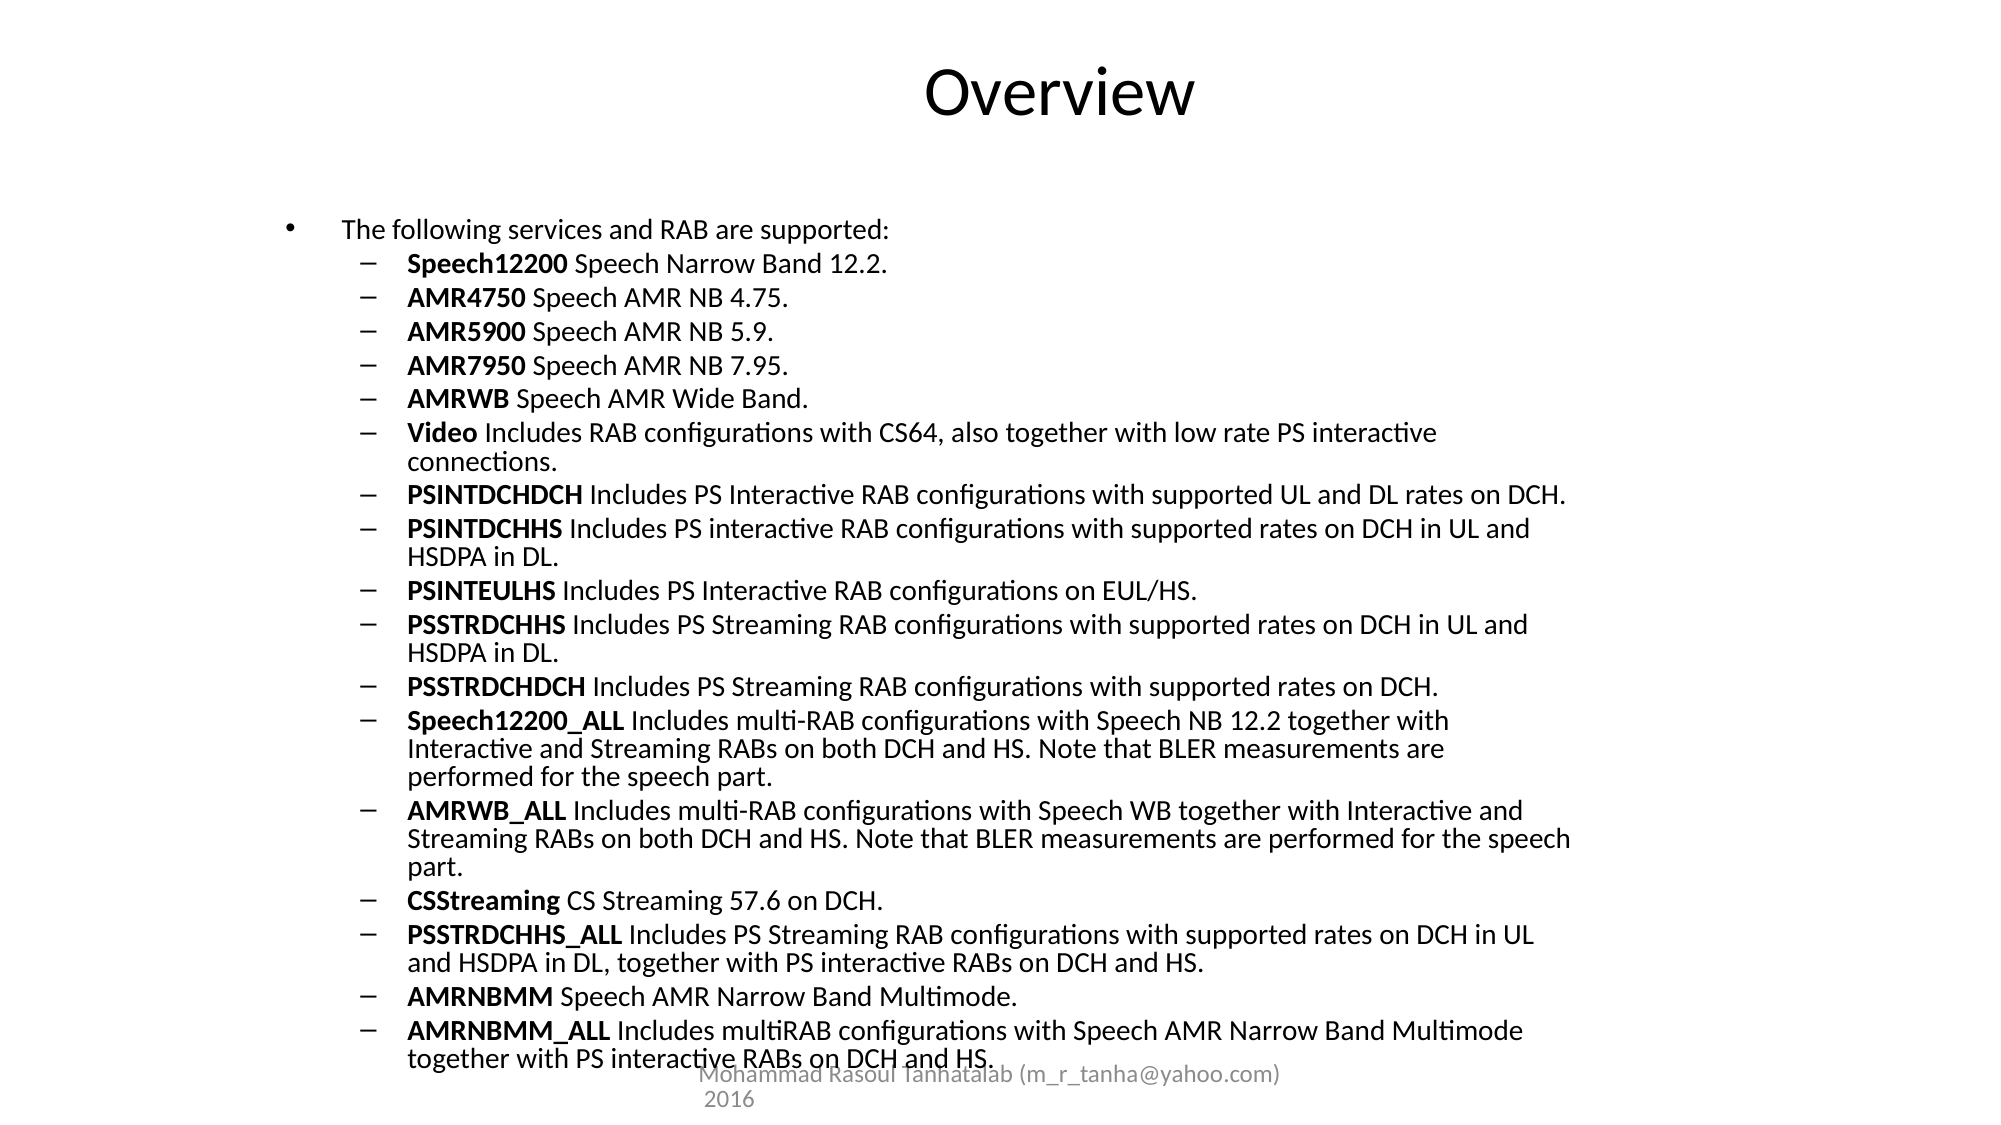

# Overview
The following services and RAB are supported:
Speech12200 Speech Narrow Band 12.2.
AMR4750 Speech AMR NB 4.75.
AMR5900 Speech AMR NB 5.9.
AMR7950 Speech AMR NB 7.95.
AMRWB Speech AMR Wide Band.
Video Includes RAB configurations with CS64, also together with low rate PS interactive connections.
PSINTDCHDCH Includes PS Interactive RAB configurations with supported UL and DL rates on DCH.
PSINTDCHHS Includes PS interactive RAB configurations with supported rates on DCH in UL and HSDPA in DL.
PSINTEULHS Includes PS Interactive RAB configurations on EUL/HS.
PSSTRDCHHS Includes PS Streaming RAB configurations with supported rates on DCH in UL and HSDPA in DL.
PSSTRDCHDCH Includes PS Streaming RAB configurations with supported rates on DCH.
Speech12200_ALL Includes multi-RAB configurations with Speech NB 12.2 together with Interactive and Streaming RABs on both DCH and HS. Note that BLER measurements are performed for the speech part.
AMRWB_ALL Includes multi-RAB configurations with Speech WB together with Interactive and Streaming RABs on both DCH and HS. Note that BLER measurements are performed for the speech part.
CSStreaming CS Streaming 57.6 on DCH.
PSSTRDCHHS_ALL Includes PS Streaming RAB configurations with supported rates on DCH in UL and HSDPA in DL, together with PS interactive RABs on DCH and HS.
AMRNBMM Speech AMR Narrow Band Multimode.
AMRNBMM_ALL Includes multiRAB configurations with Speech AMR Narrow Band Multimode together with PS interactive RABs on DCH and HS.
Mohammad Rasoul Tanhatalab (m_r_tanha@yahoo.com)    2016